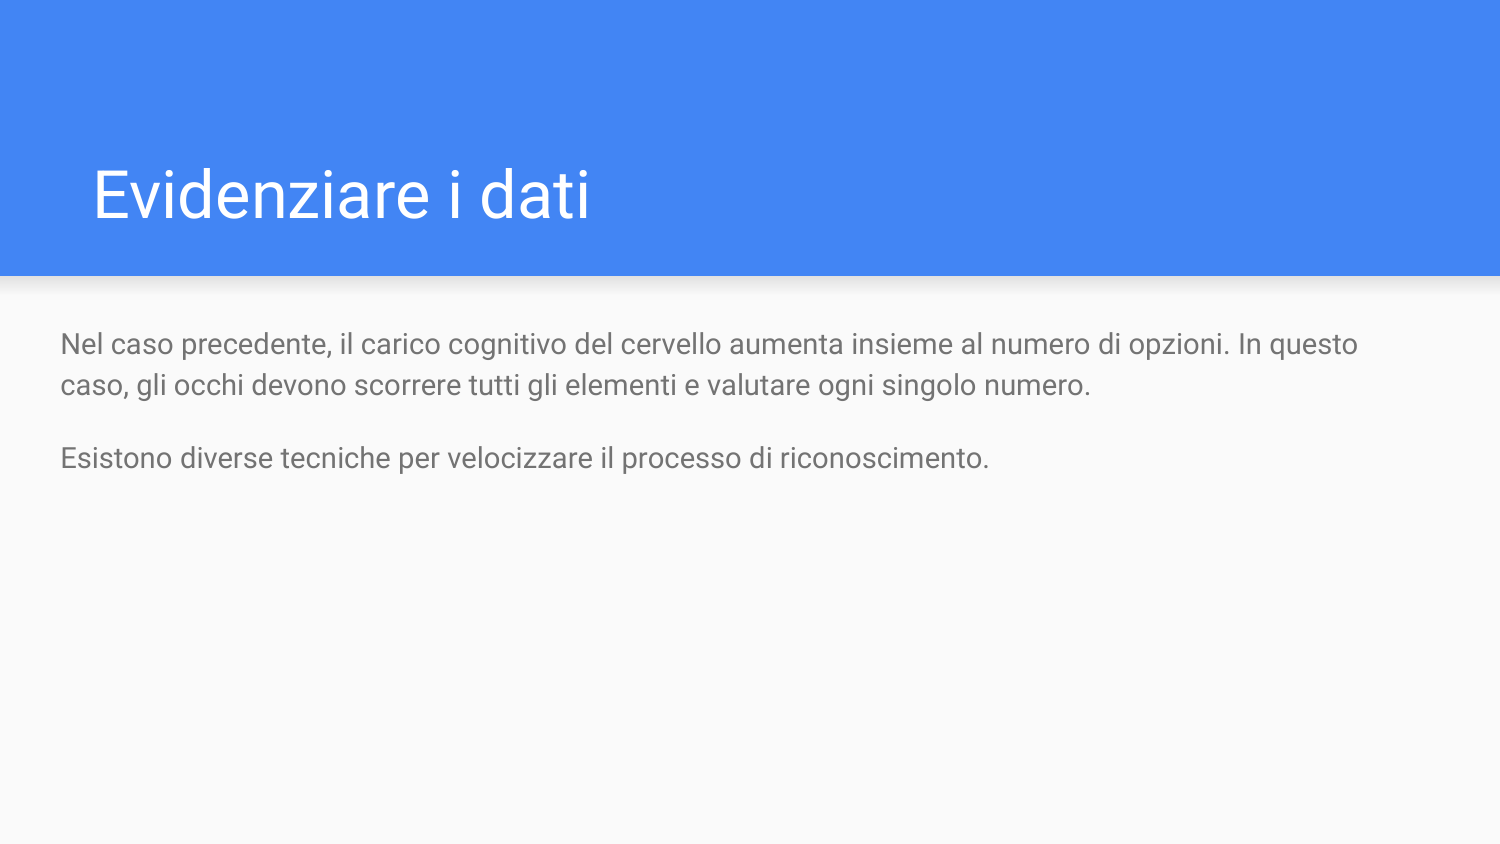

# Evidenziare i dati
Nel caso precedente, il carico cognitivo del cervello aumenta insieme al numero di opzioni. In questo caso, gli occhi devono scorrere tutti gli elementi e valutare ogni singolo numero.
Esistono diverse tecniche per velocizzare il processo di riconoscimento.